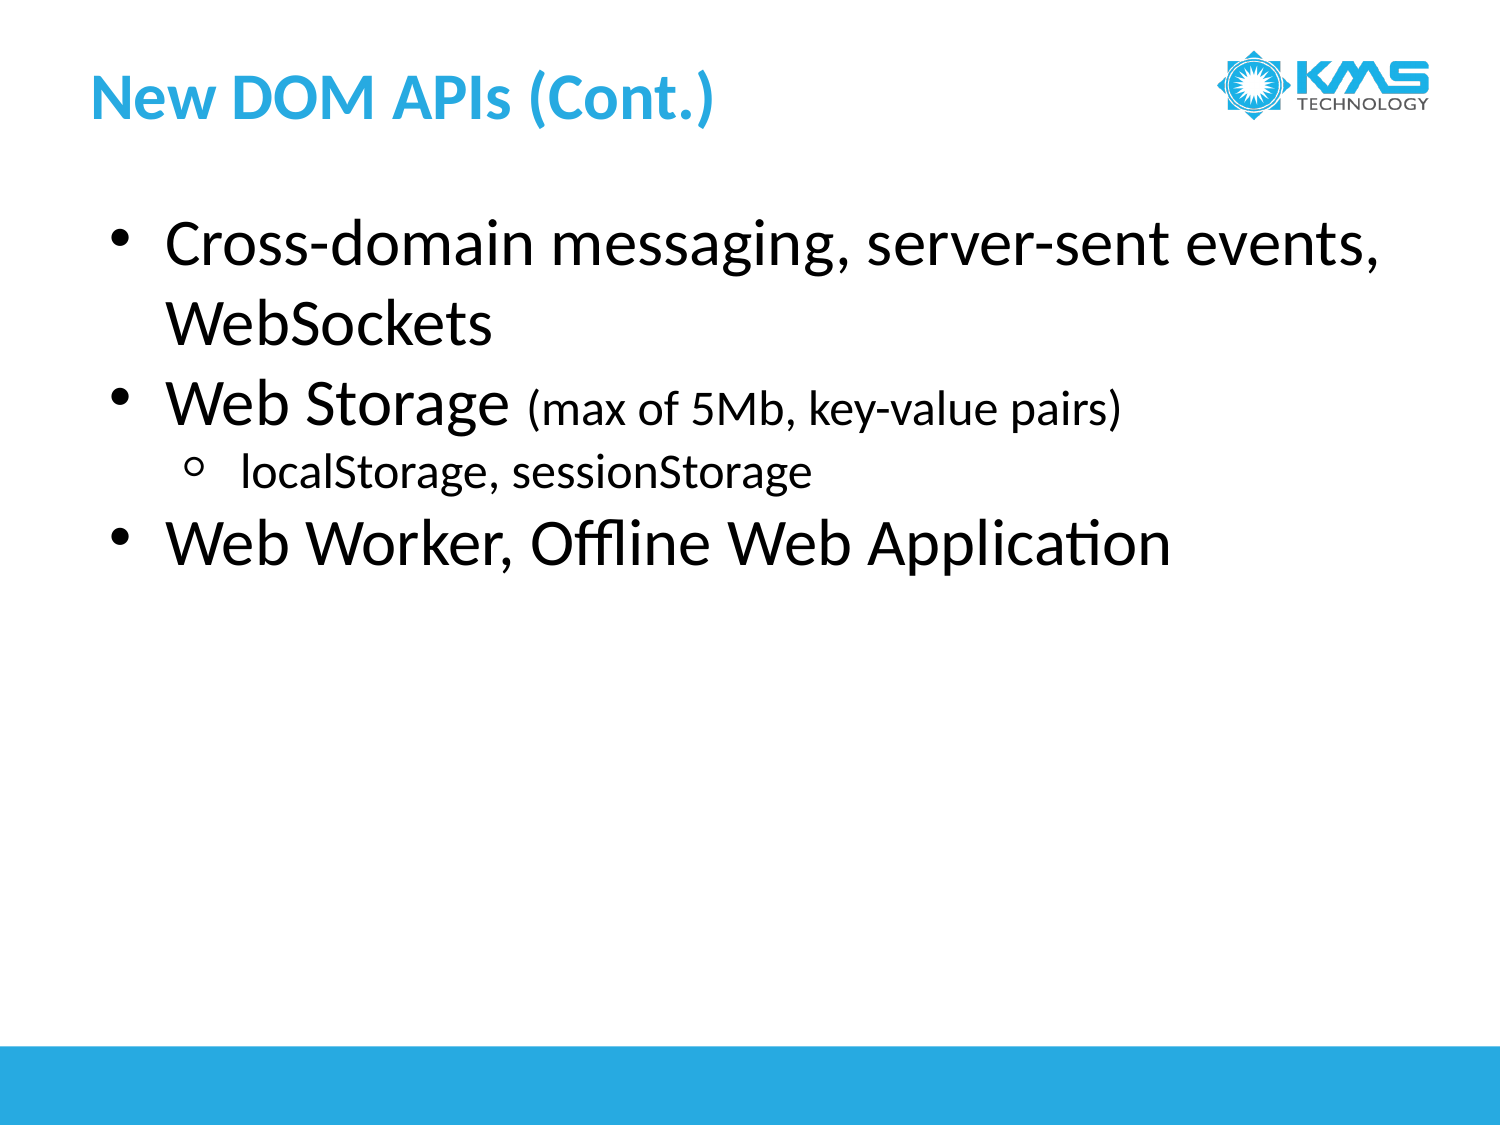

# New DOM APIs (Cont.)
Cross-domain messaging, server-sent events, WebSockets
Web Storage (max of 5Mb, key-value pairs)
localStorage, sessionStorage
Web Worker, Offline Web Application